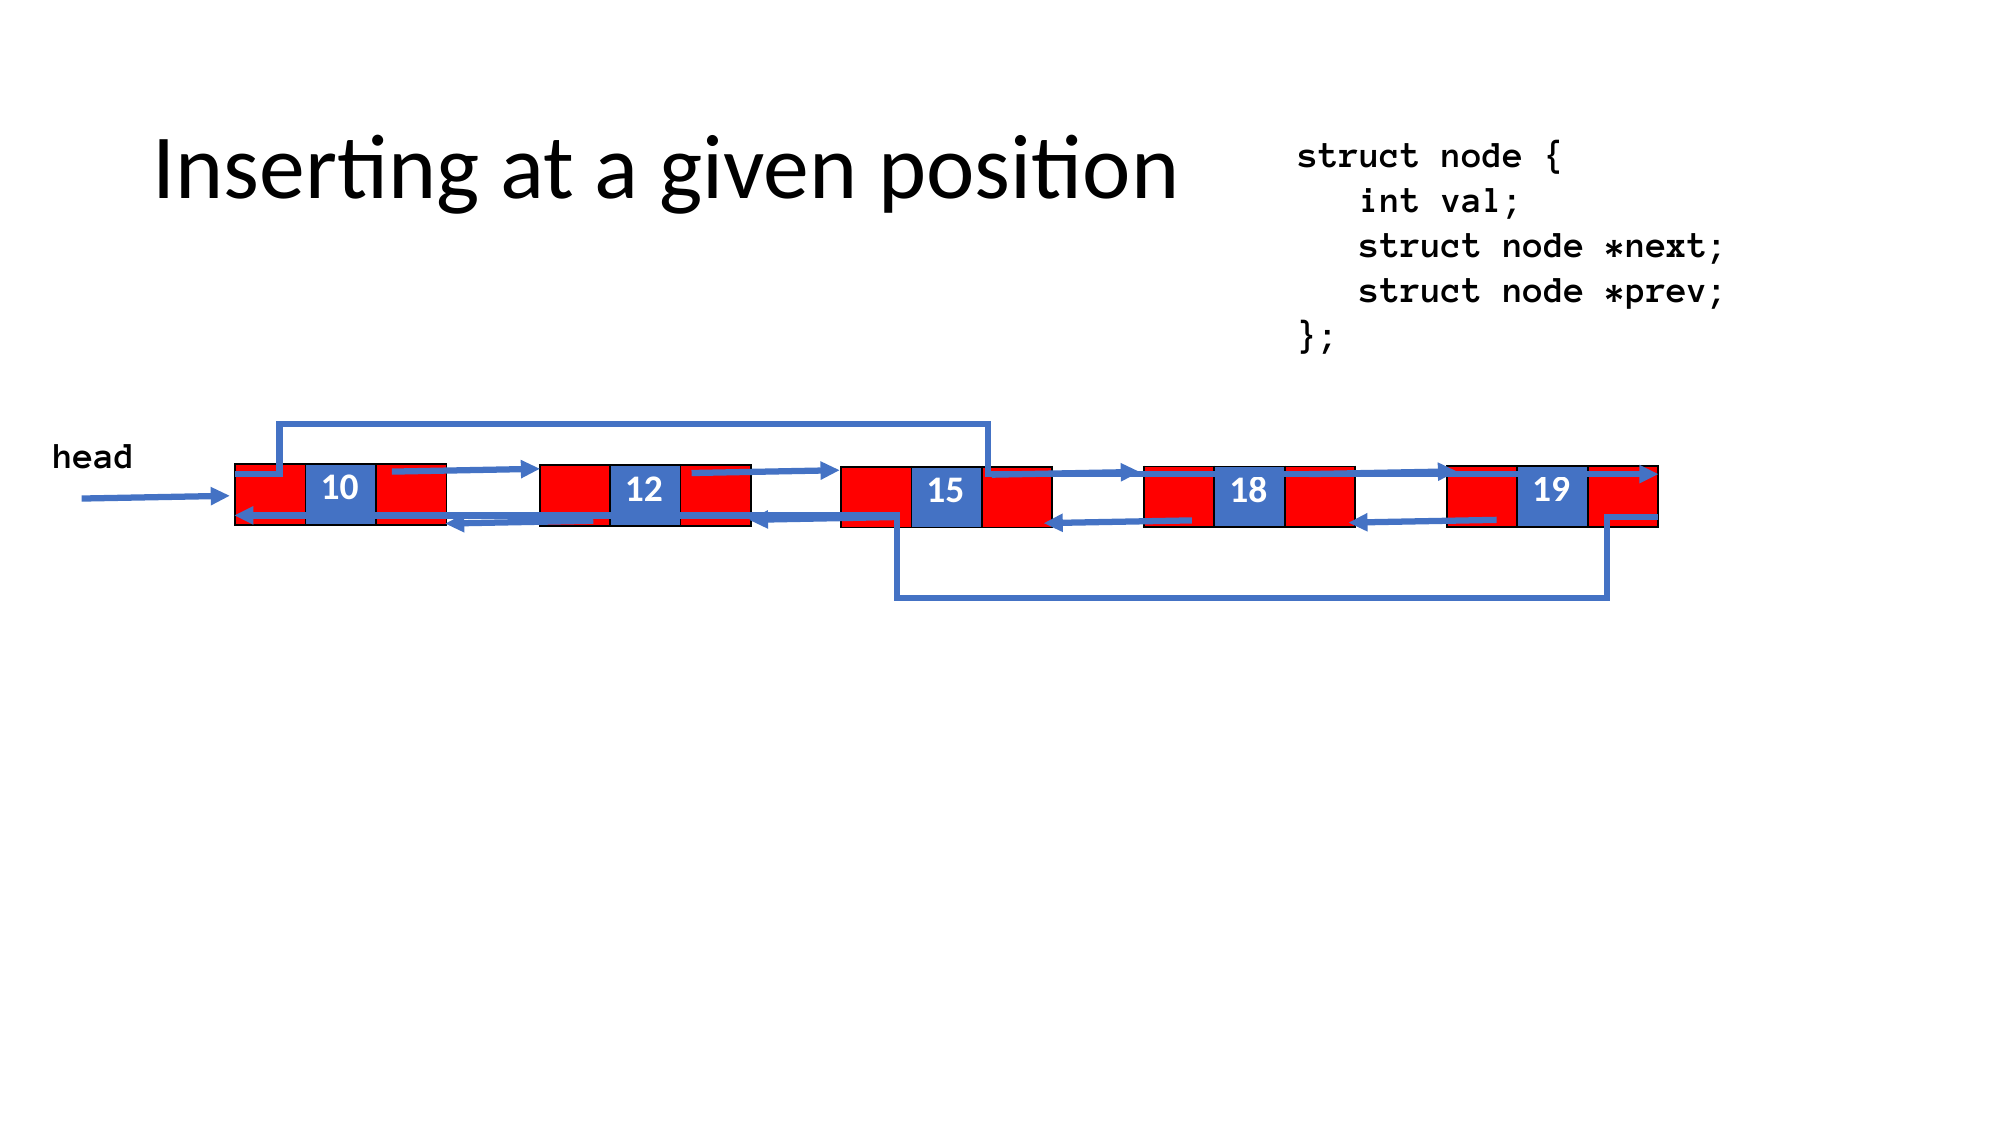

# Inserting at a given position
struct node {
   int val;
   struct node *next;
   struct node *prev;
};
head
|  | 10 |  |
| --- | --- | --- |
|  | 12 |  |
| --- | --- | --- |
|  | 19 |  |
| --- | --- | --- |
|  | 18 |  |
| --- | --- | --- |
|  | 15 |  |
| --- | --- | --- |